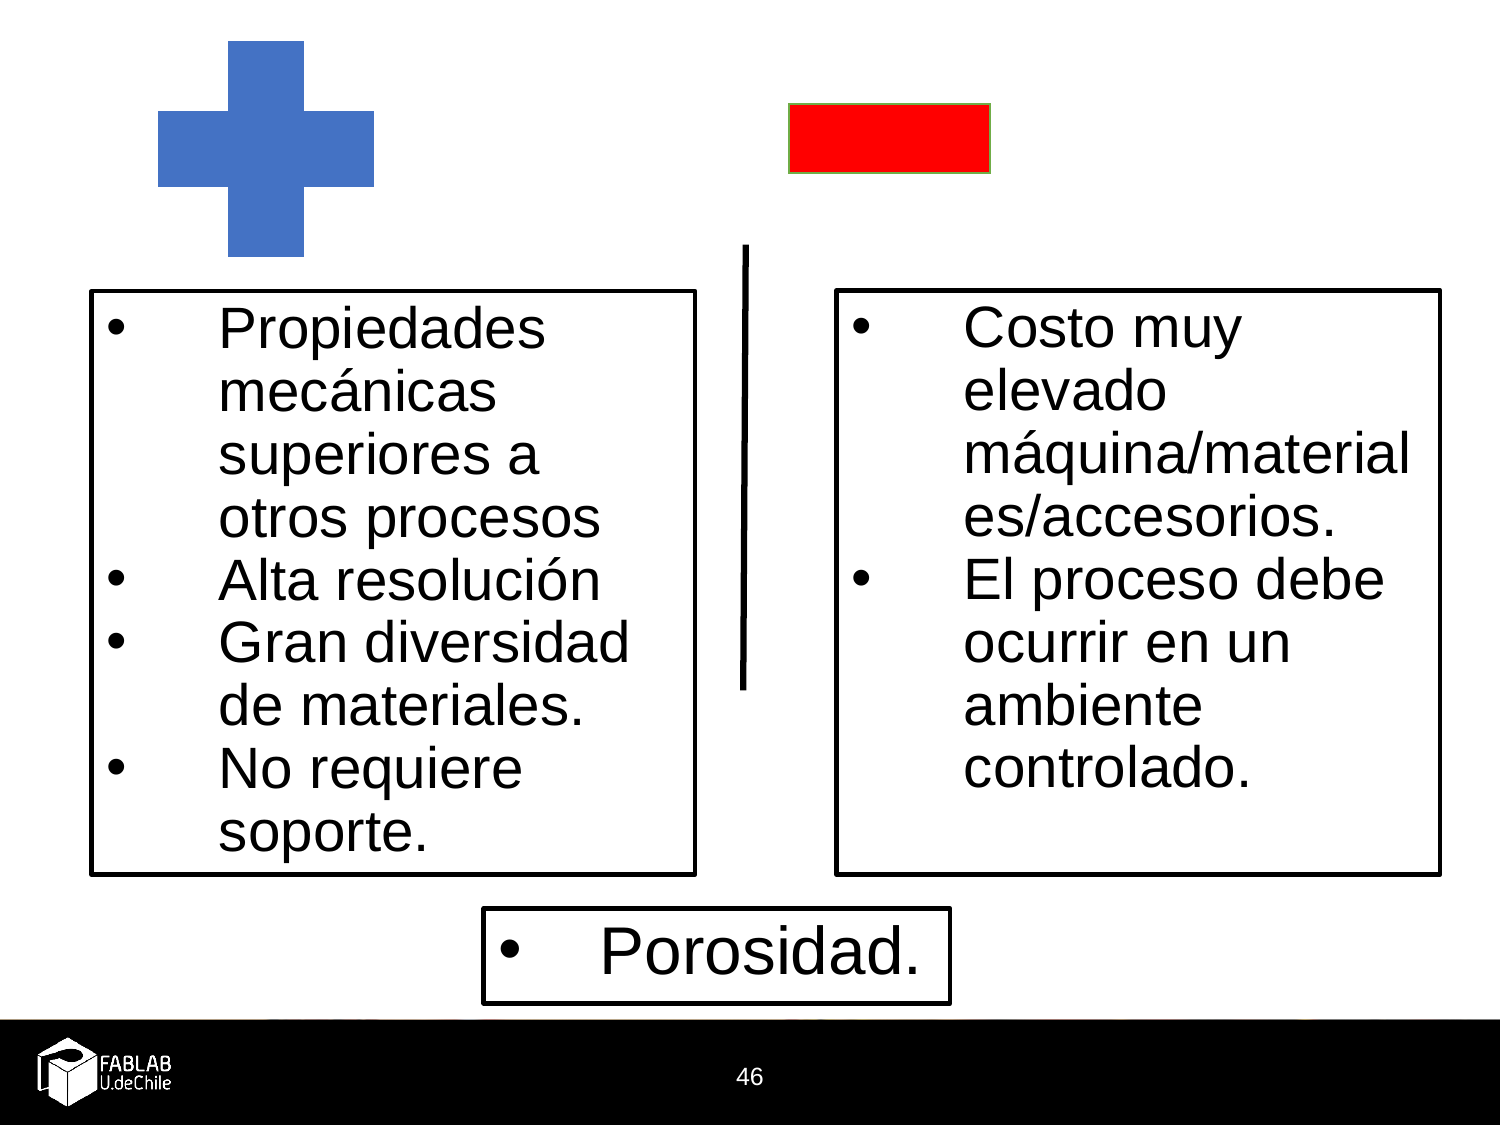

Costo muy elevado máquina/materiales/accesorios.
El proceso debe ocurrir en un ambiente controlado.

Propiedades mecánicas superiores a otros procesos
Alta resolución
Gran diversidad de materiales.
No requiere soporte.
Porosidad.

46